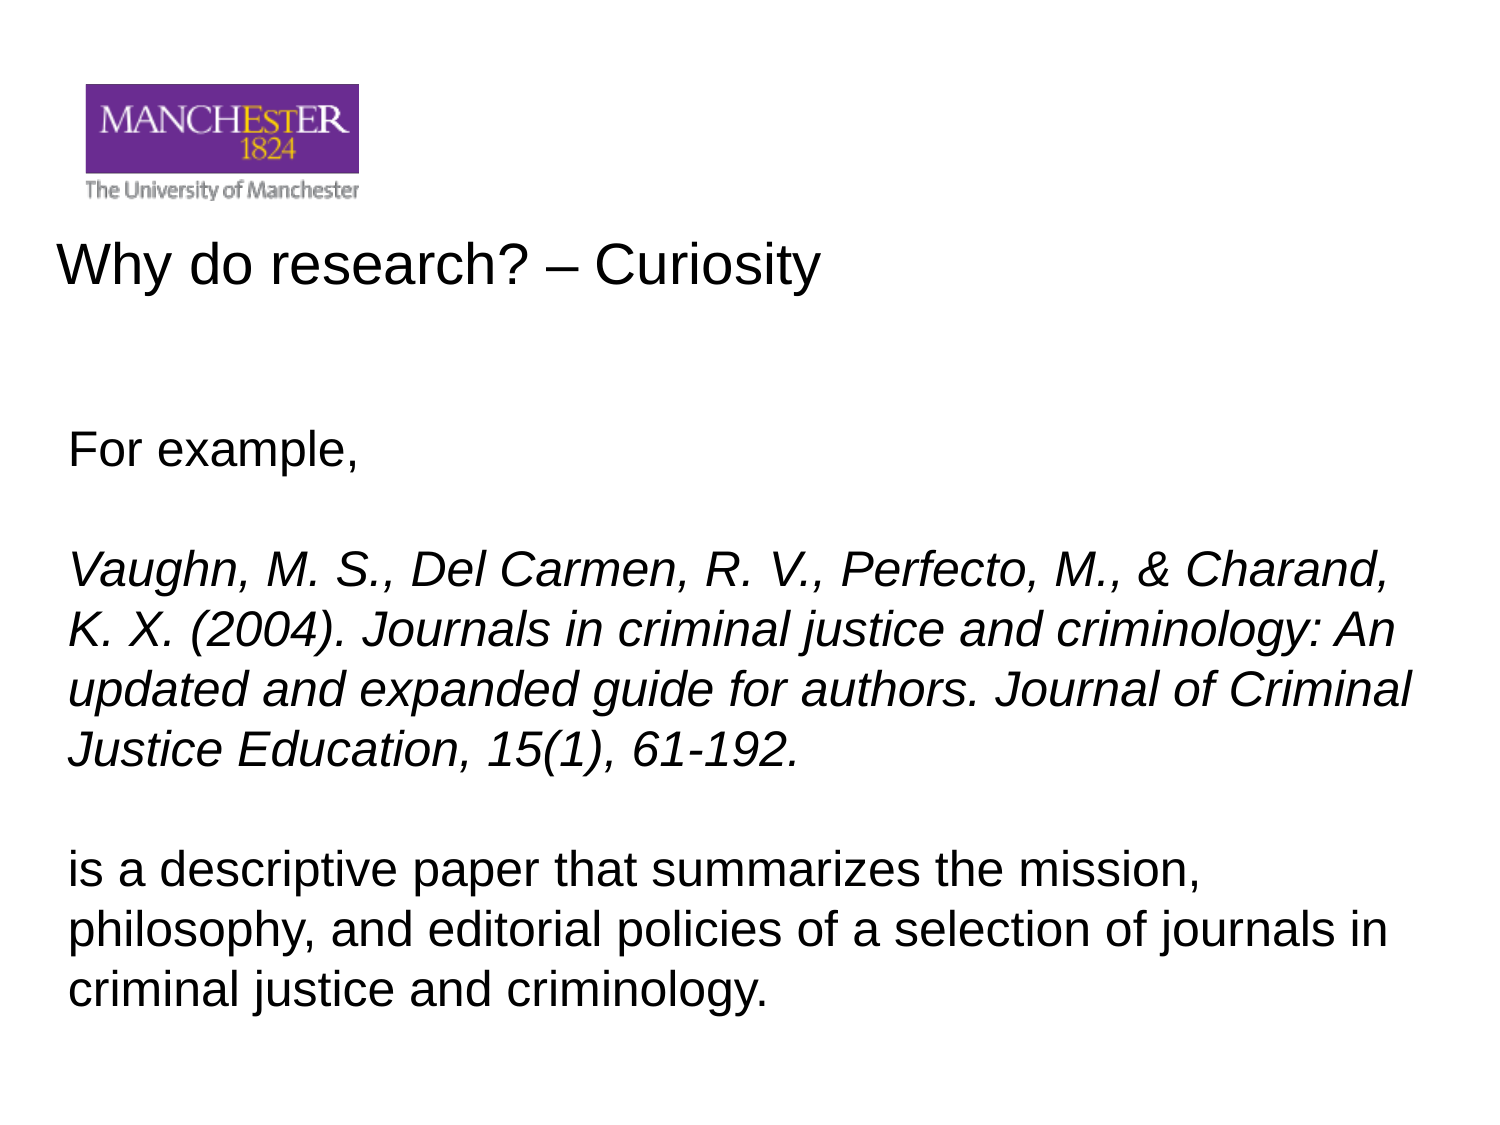

Why do research? – Curiosity

For example,

Vaughn, M. S., Del Carmen, R. V., Perfecto, M., & Charand, K. X. (2004). Journals in criminal justice and criminology: An updated and expanded guide for authors. Journal of Criminal Justice Education, 15(1), 61-192.

is a descriptive paper that summarizes the mission, philosophy, and editorial policies of a selection of journals in criminal justice and criminology.